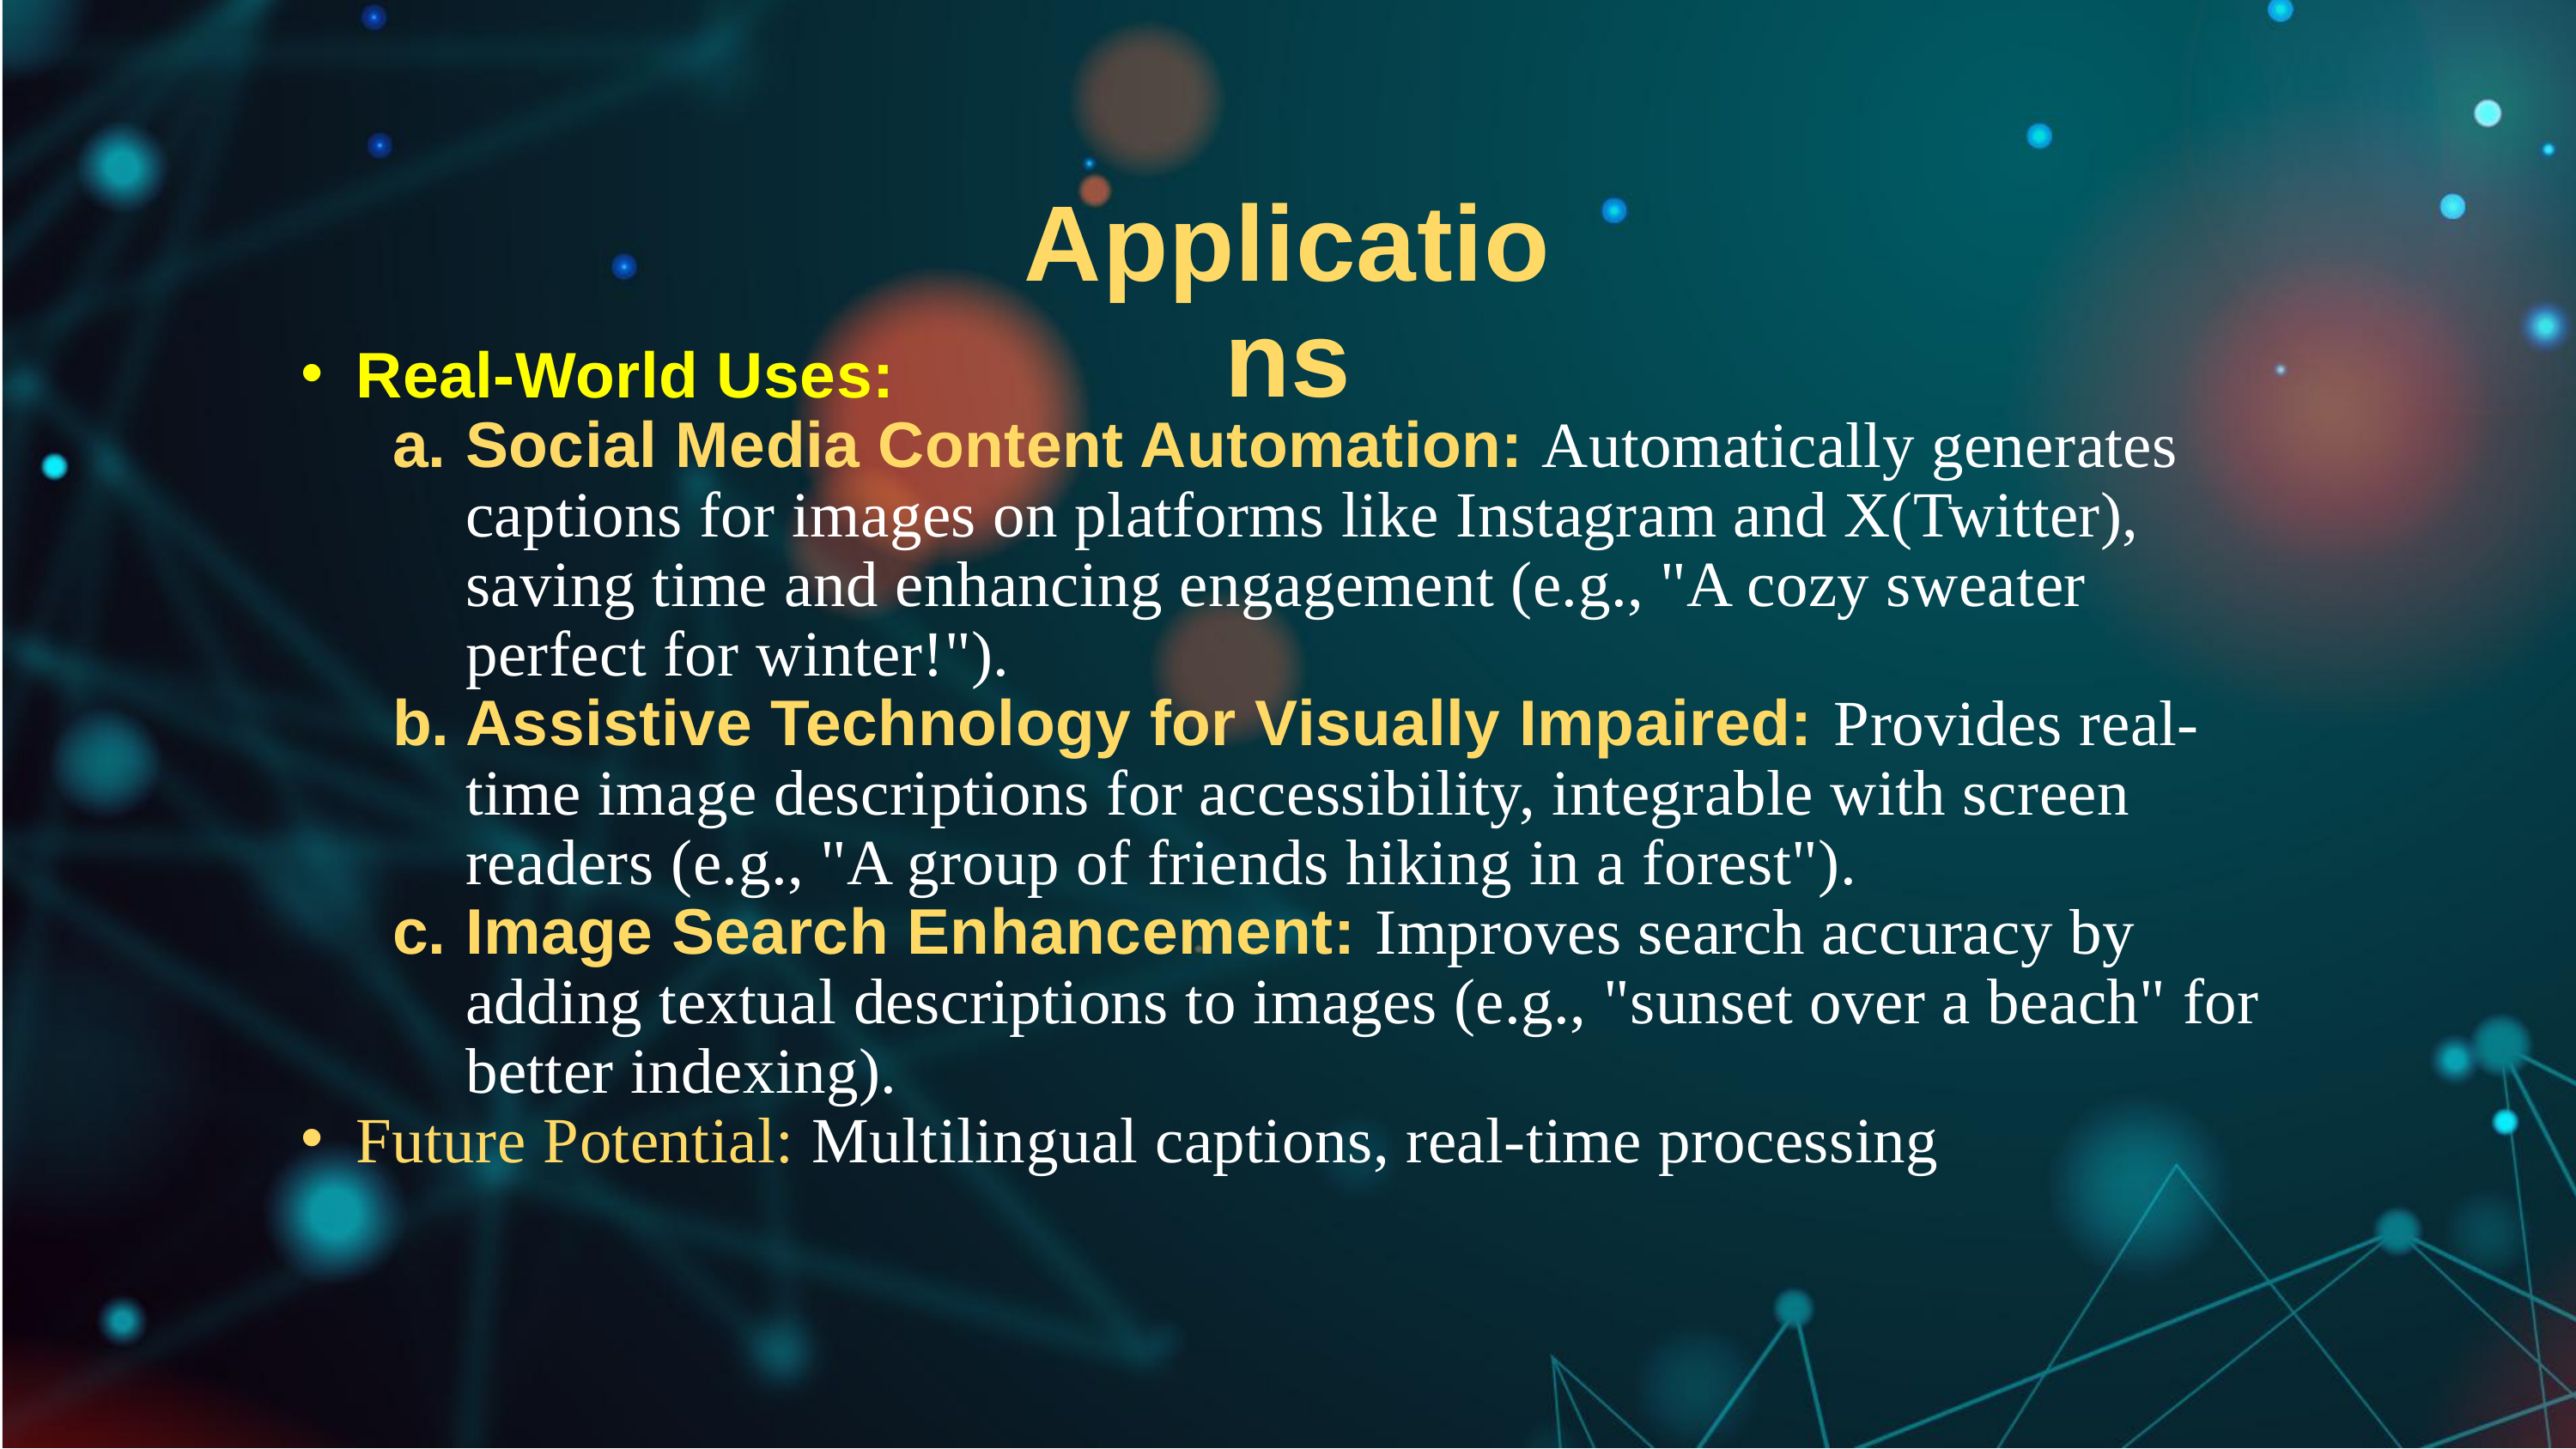

Applications
Real-World Uses:
Social Media Content Automation: Automatically generates captions for images on platforms like Instagram and X(Twitter), saving time and enhancing engagement (e.g., "A cozy sweater perfect for winter!").
Assistive Technology for Visually Impaired: Provides real-time image descriptions for accessibility, integrable with screen readers (e.g., "A group of friends hiking in a forest").
Image Search Enhancement: Improves search accuracy by adding textual descriptions to images (e.g., "sunset over a beach" for better indexing).
Future Potential: Multilingual captions, real-time processing